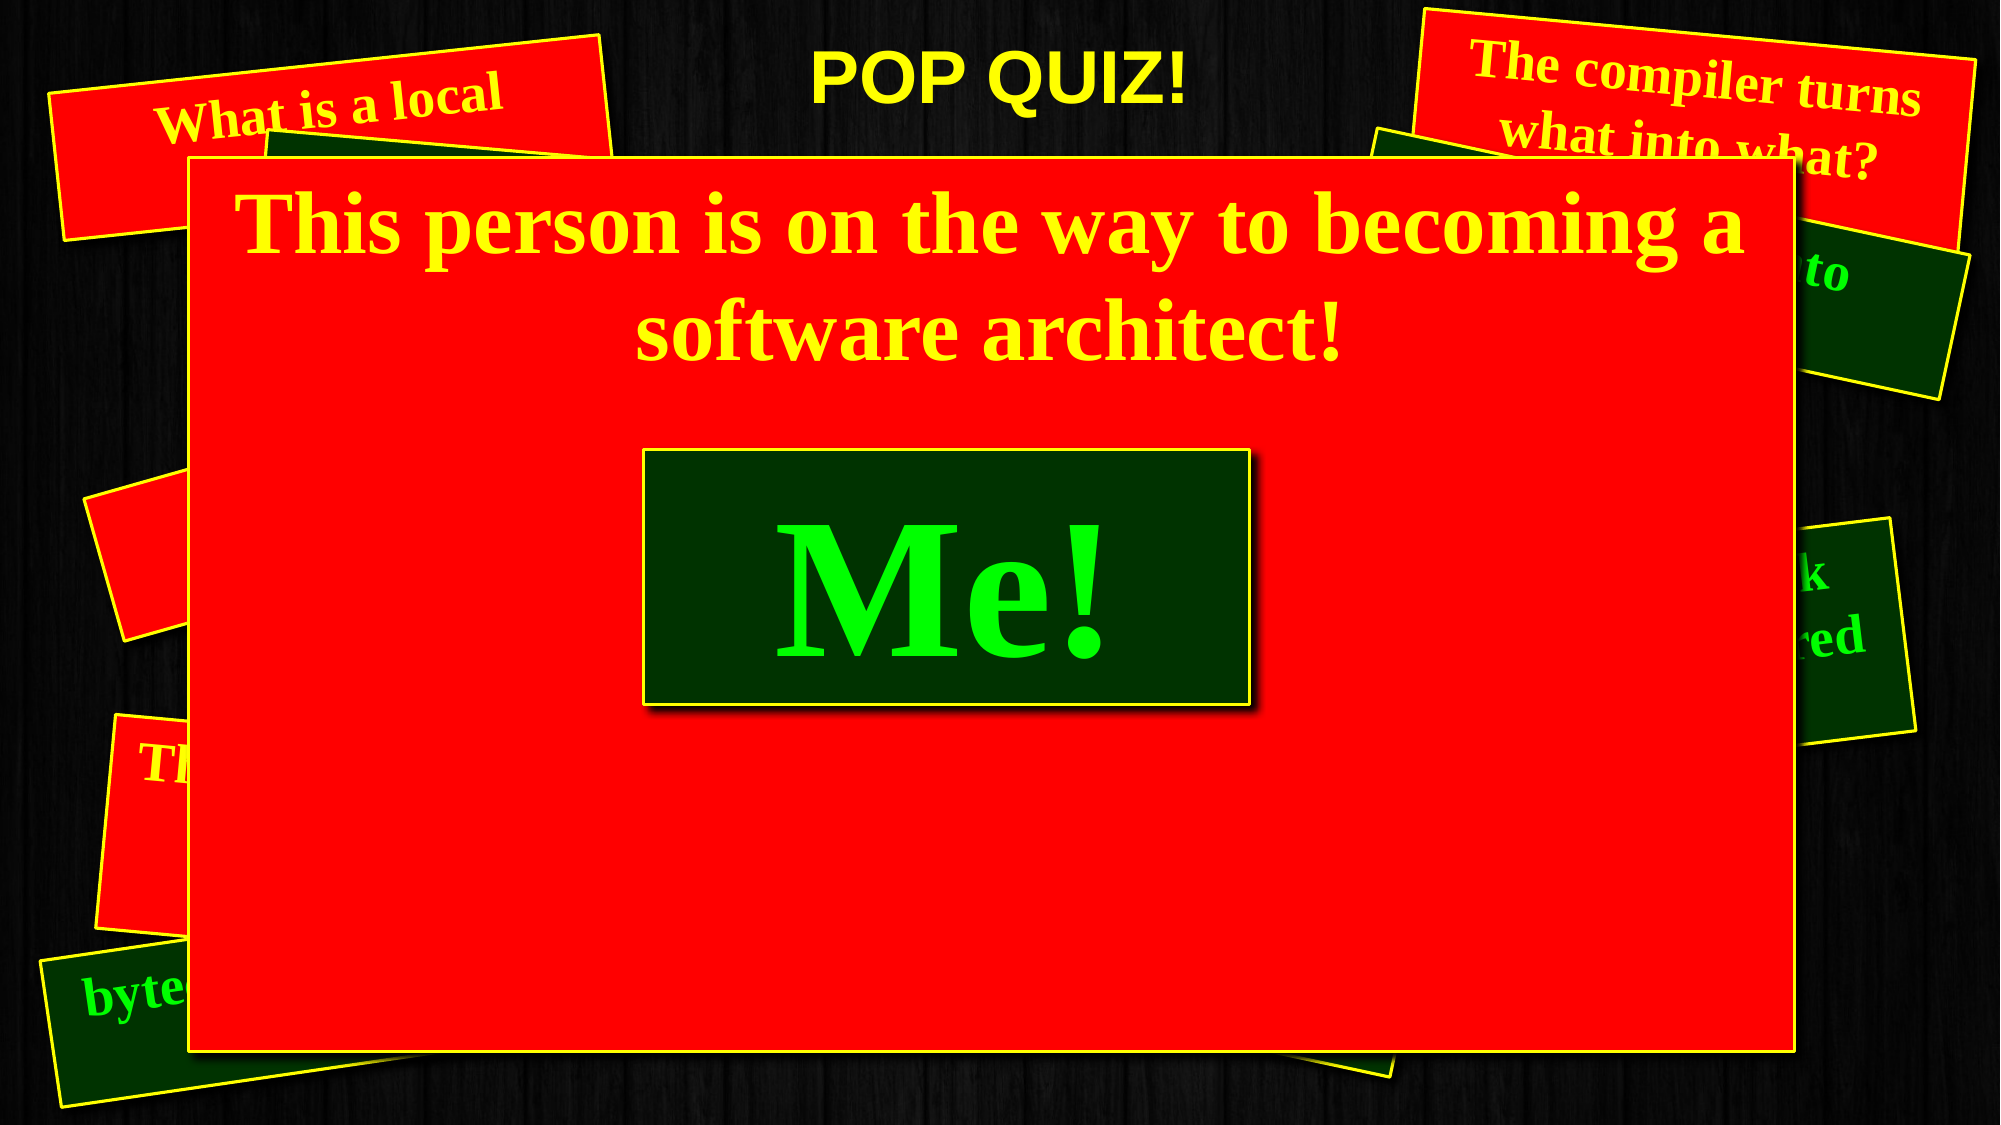

# Pop Quiz!
The compiler turns what into what?

What is a local variable?
This person is on the way to becoming a software architect!

Any variable declared inside of a method
source code into bytecode
Where are local variables stored?
What is concatenation?
Me!
Putting two strings together
In the current stack frame (which is stored in the stack)
The JVM interperets what into what?

The JRE contains?

bytecode into machine code
JVM and Java API